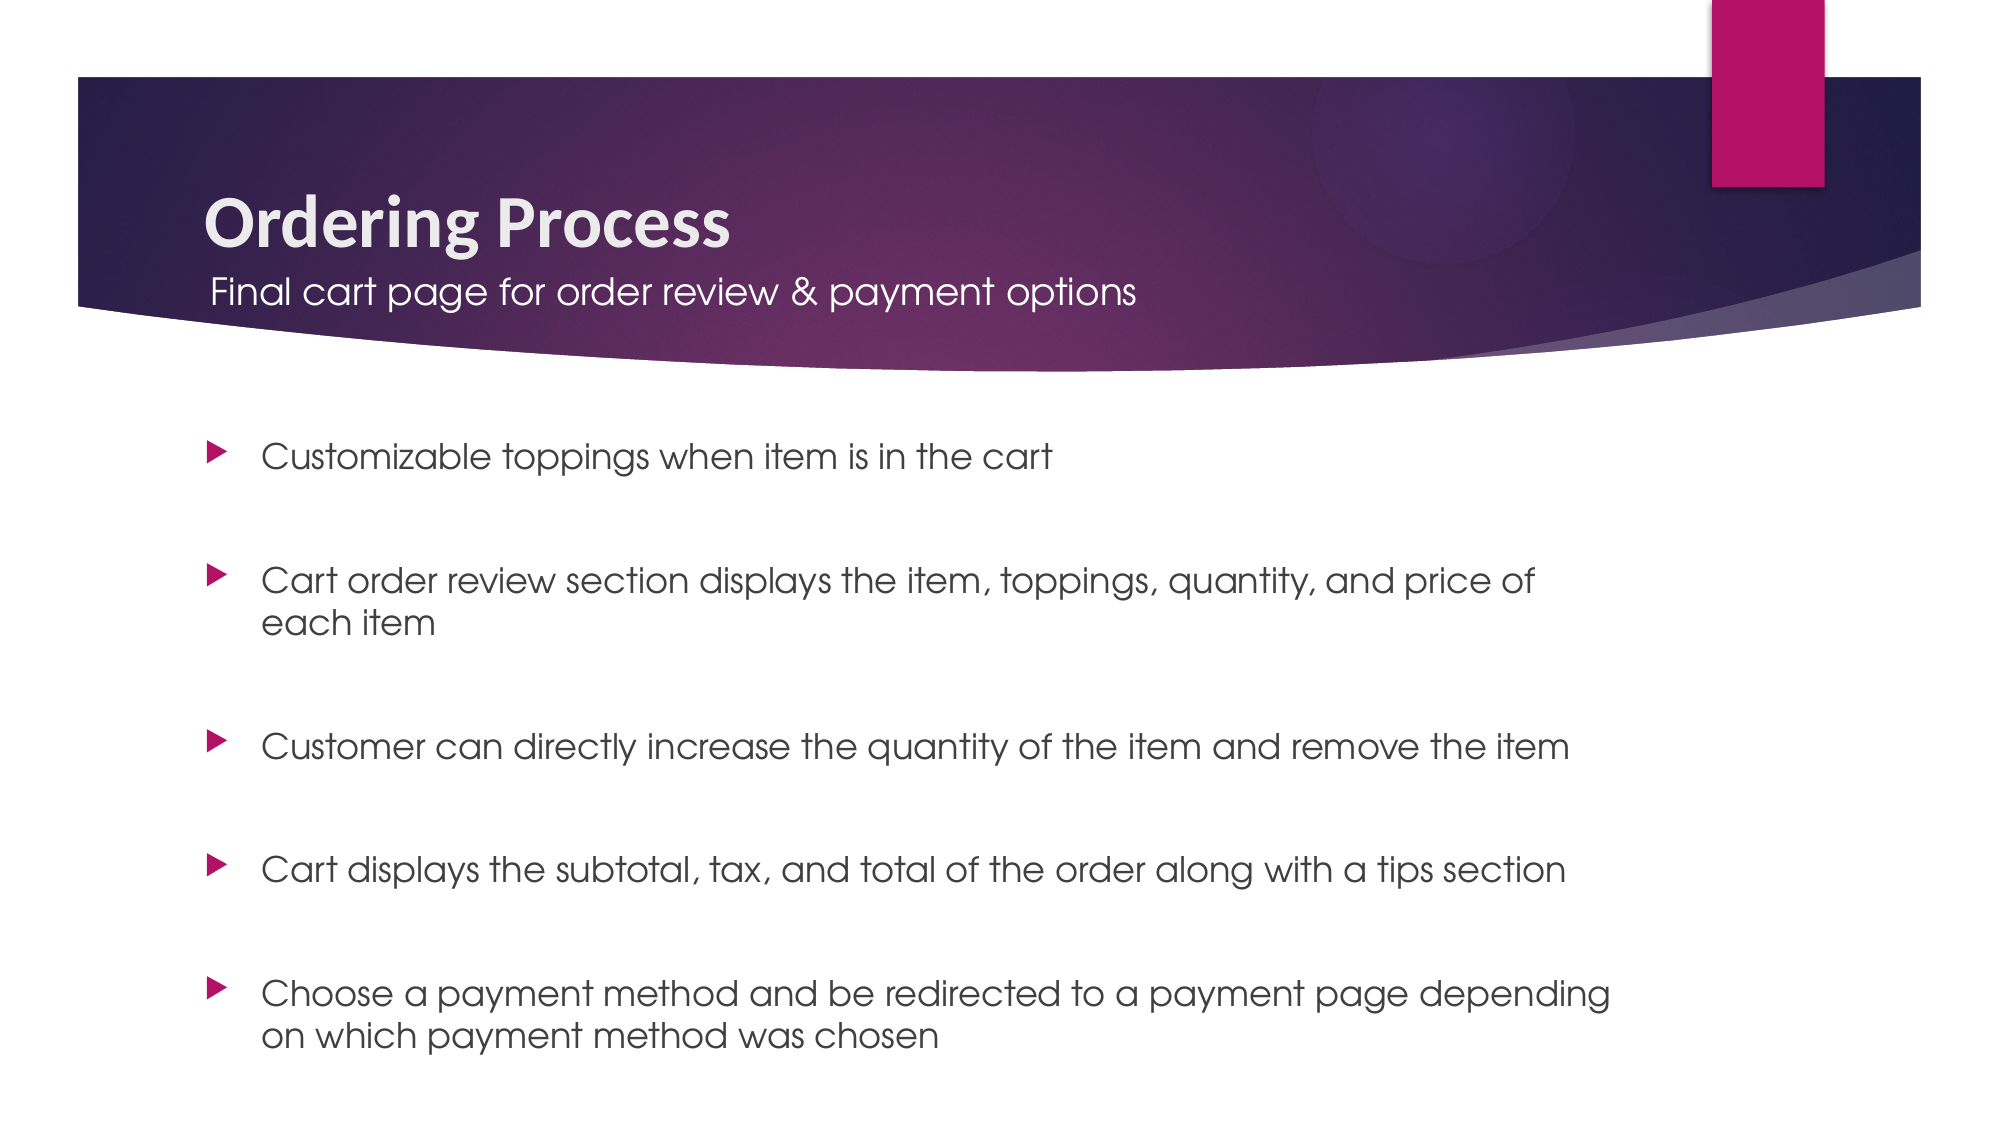

# Ordering Process
Final cart page for order review & payment options
Customizable toppings when item is in the cart

Cart order review section displays the item, toppings, quantity, and price of each item

Customer can directly increase the quantity of the item and remove the item

Cart displays the subtotal, tax, and total of the order along with a tips section

Choose a payment method and be redirected to a payment page depending on which payment method was chosen